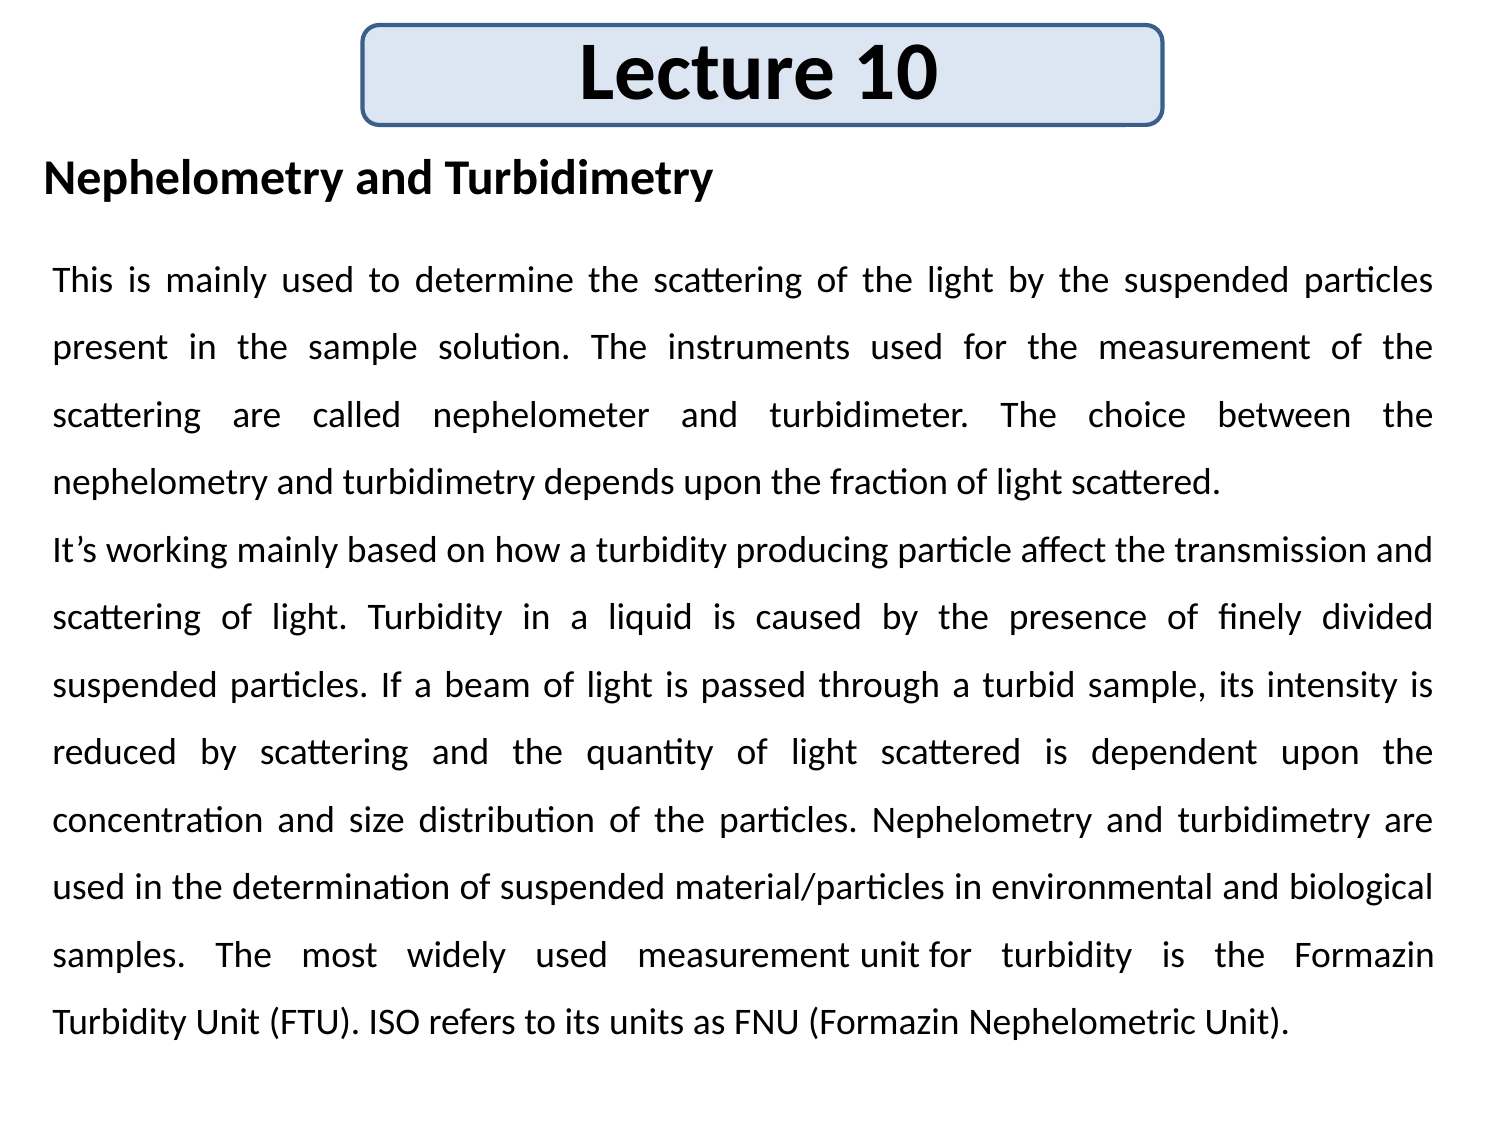

Lecture 10

Nephelometry and Turbidimetry
This is mainly used to determine the scattering of the light by the suspended particles present in the sample solution. The instruments used for the measurement of the scattering are called nephelometer and turbidimeter. The choice between the nephelometry and turbidimetry depends upon the fraction of light scattered.
It’s working mainly based on how a turbidity producing particle affect the transmission and scattering of light. Turbidity in a liquid is caused by the presence of finely divided suspended particles. If a beam of light is passed through a turbid sample, its intensity is reduced by scattering and the quantity of light scattered is dependent upon the concentration and size distribution of the particles. Nephelometry and turbidimetry are used in the determination of suspended material/particles in environmental and biological samples. The most widely used measurement unit for turbidity is the Formazin Turbidity Unit (FTU). ISO refers to its units as FNU (Formazin Nephelometric Unit).